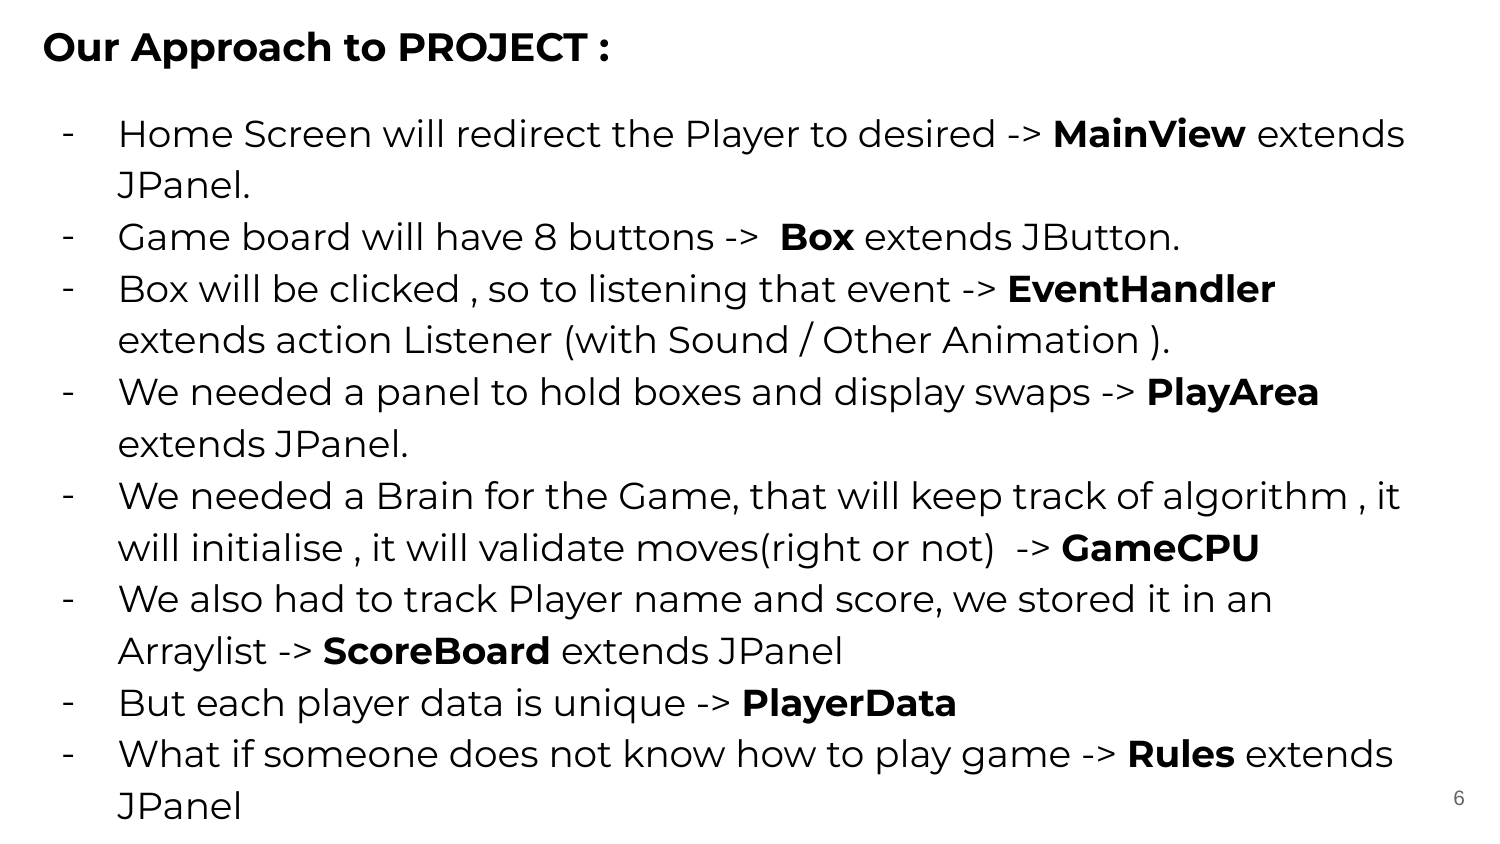

Our Approach to PROJECT :
Home Screen will redirect the Player to desired -> MainView extends JPanel.
Game board will have 8 buttons ->  Box extends JButton.
Box will be clicked , so to listening that event -> EventHandler extends action Listener (with Sound / Other Animation ).
We needed a panel to hold boxes and display swaps -> PlayArea extends JPanel.
We needed a Brain for the Game, that will keep track of algorithm , it will initialise , it will validate moves(right or not)  -> GameCPU
We also had to track Player name and score, we stored it in an Arraylist -> ScoreBoard extends JPanel
But each player data is unique -> PlayerData
What if someone does not know how to play game -> Rules extends JPanel

6